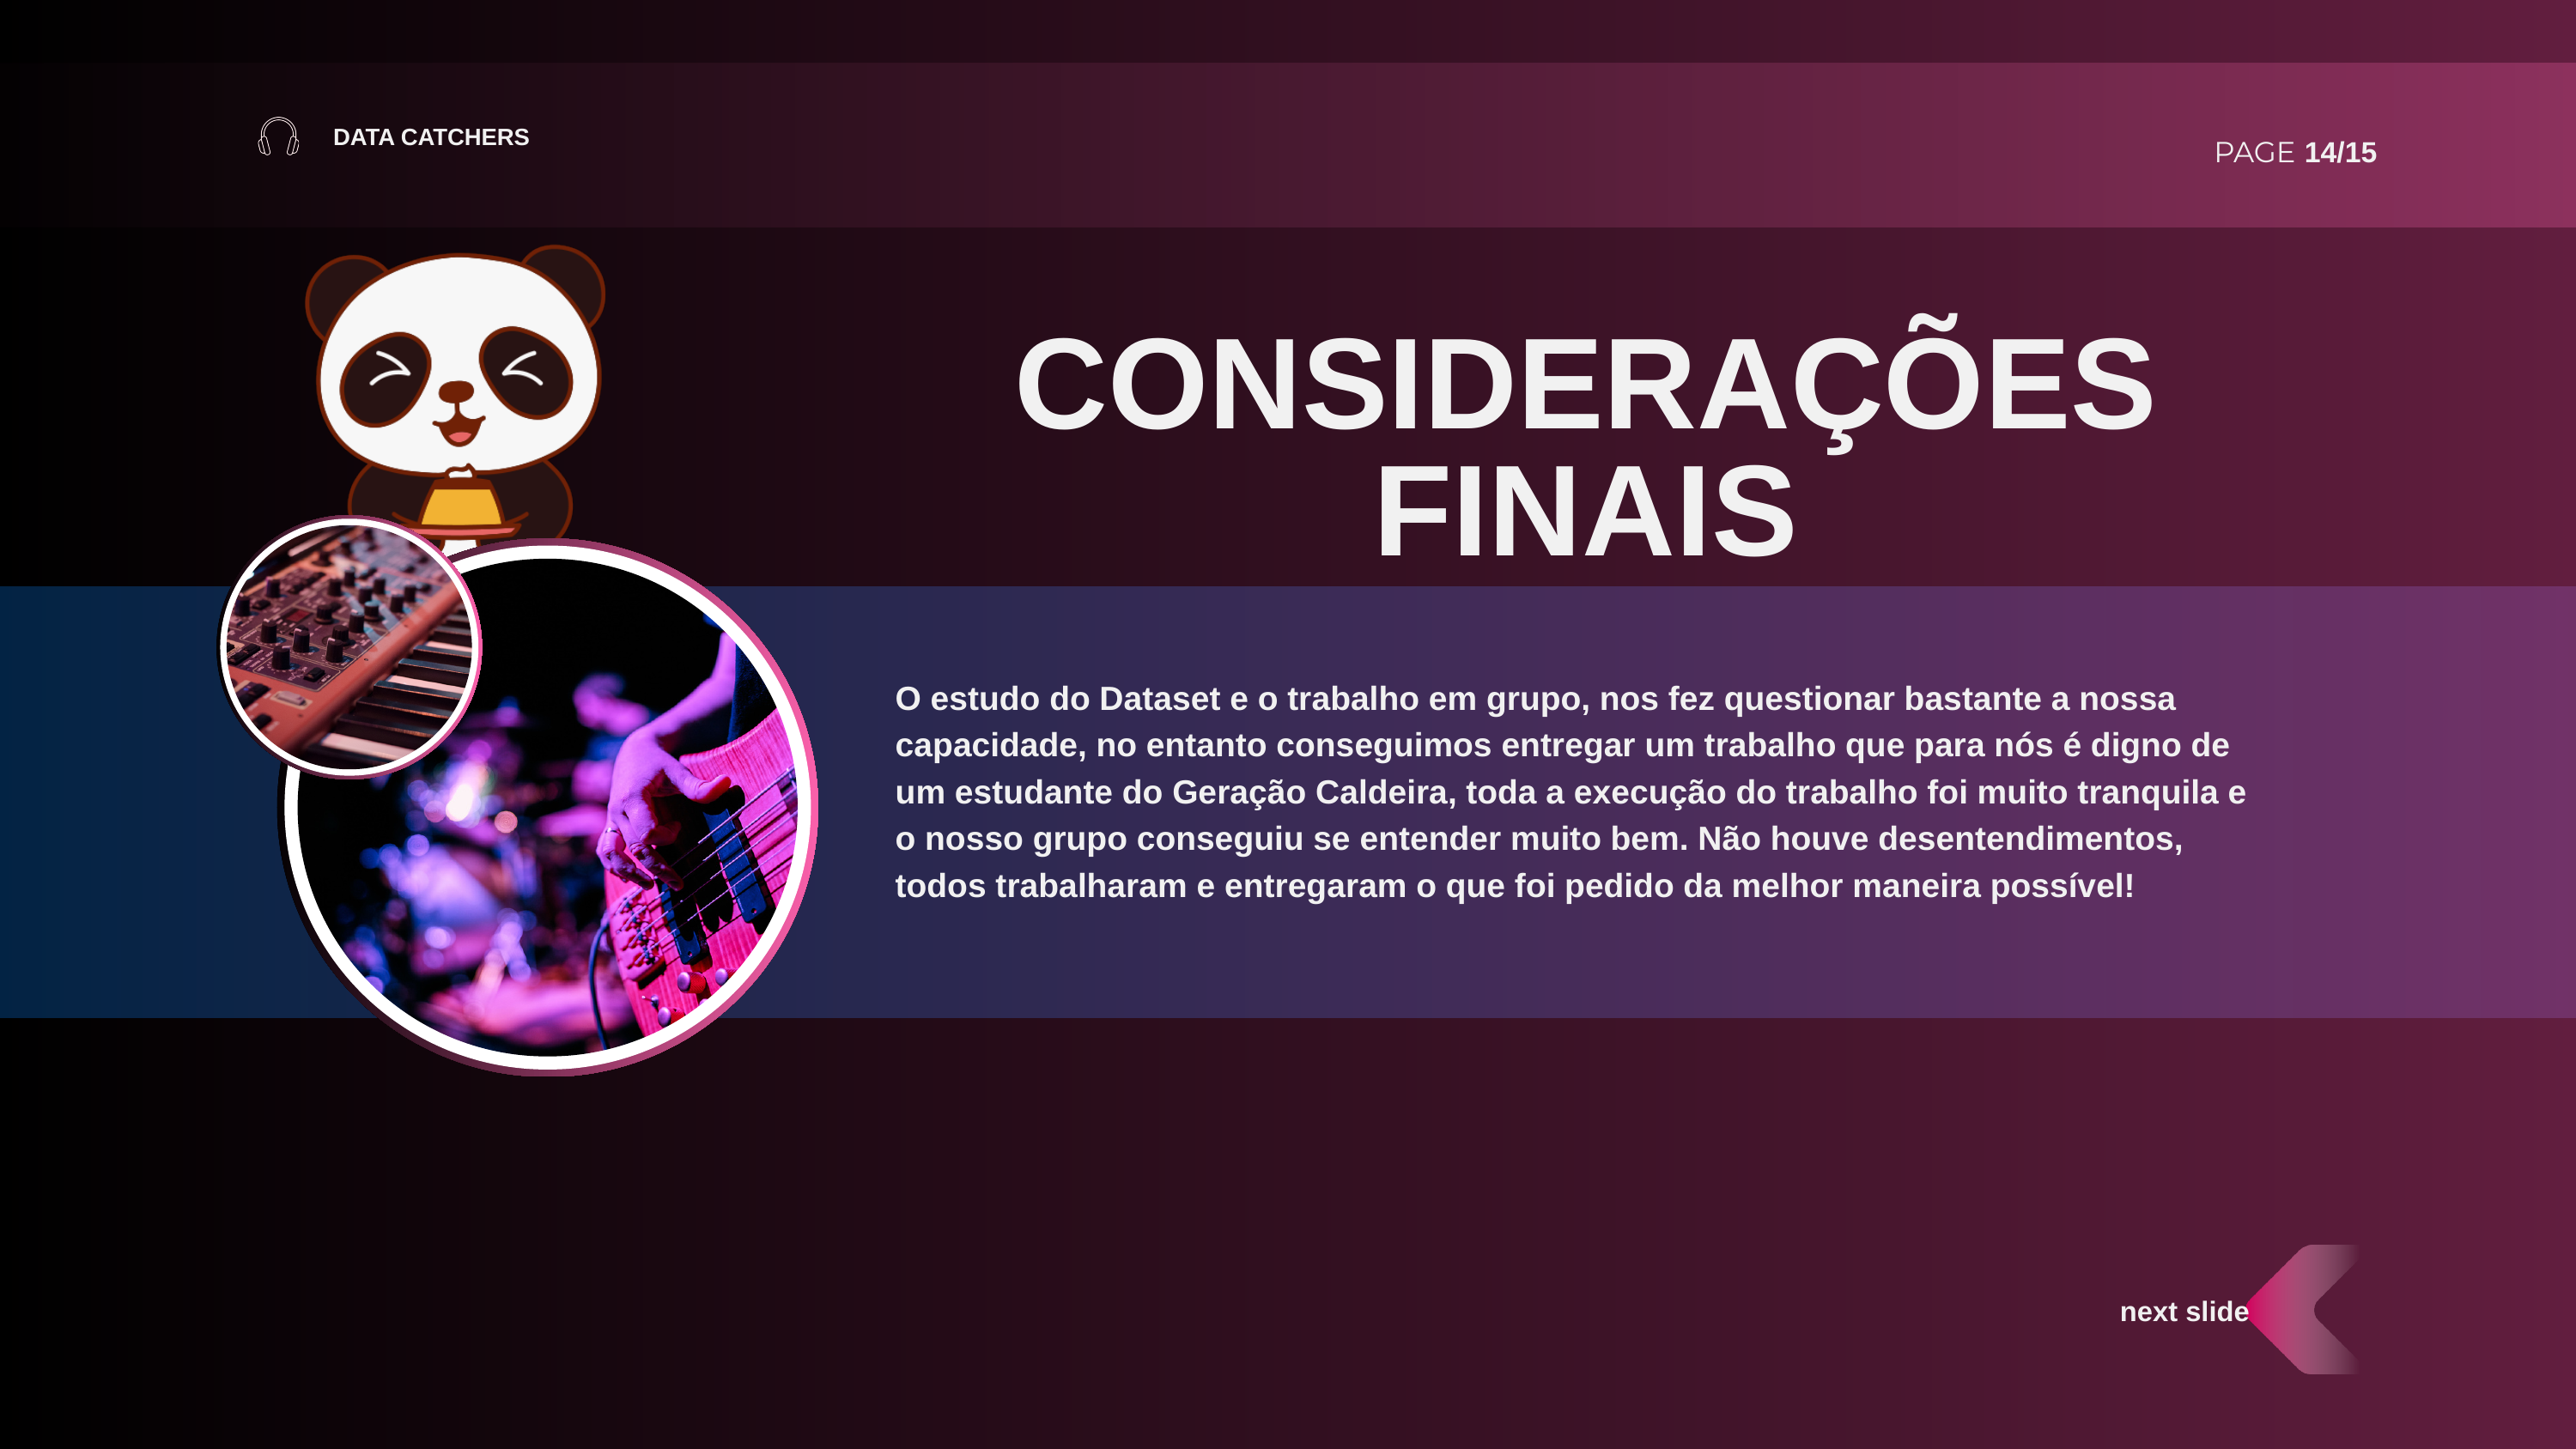

DATA CATCHERS

PAGE
14/15

CONSIDERAÇÕES FINAIS

O estudo do Dataset e o trabalho em grupo, nos fez questionar bastante a nossa capacidade, no entanto conseguimos entregar um trabalho que para nós é digno de um estudante do Geração Caldeira, toda a execução do trabalho foi muito tranquila e o nosso grupo conseguiu se entender muito bem. Não houve desentendimentos, todos trabalharam e entregaram o que foi pedido da melhor maneira possível!

next slide